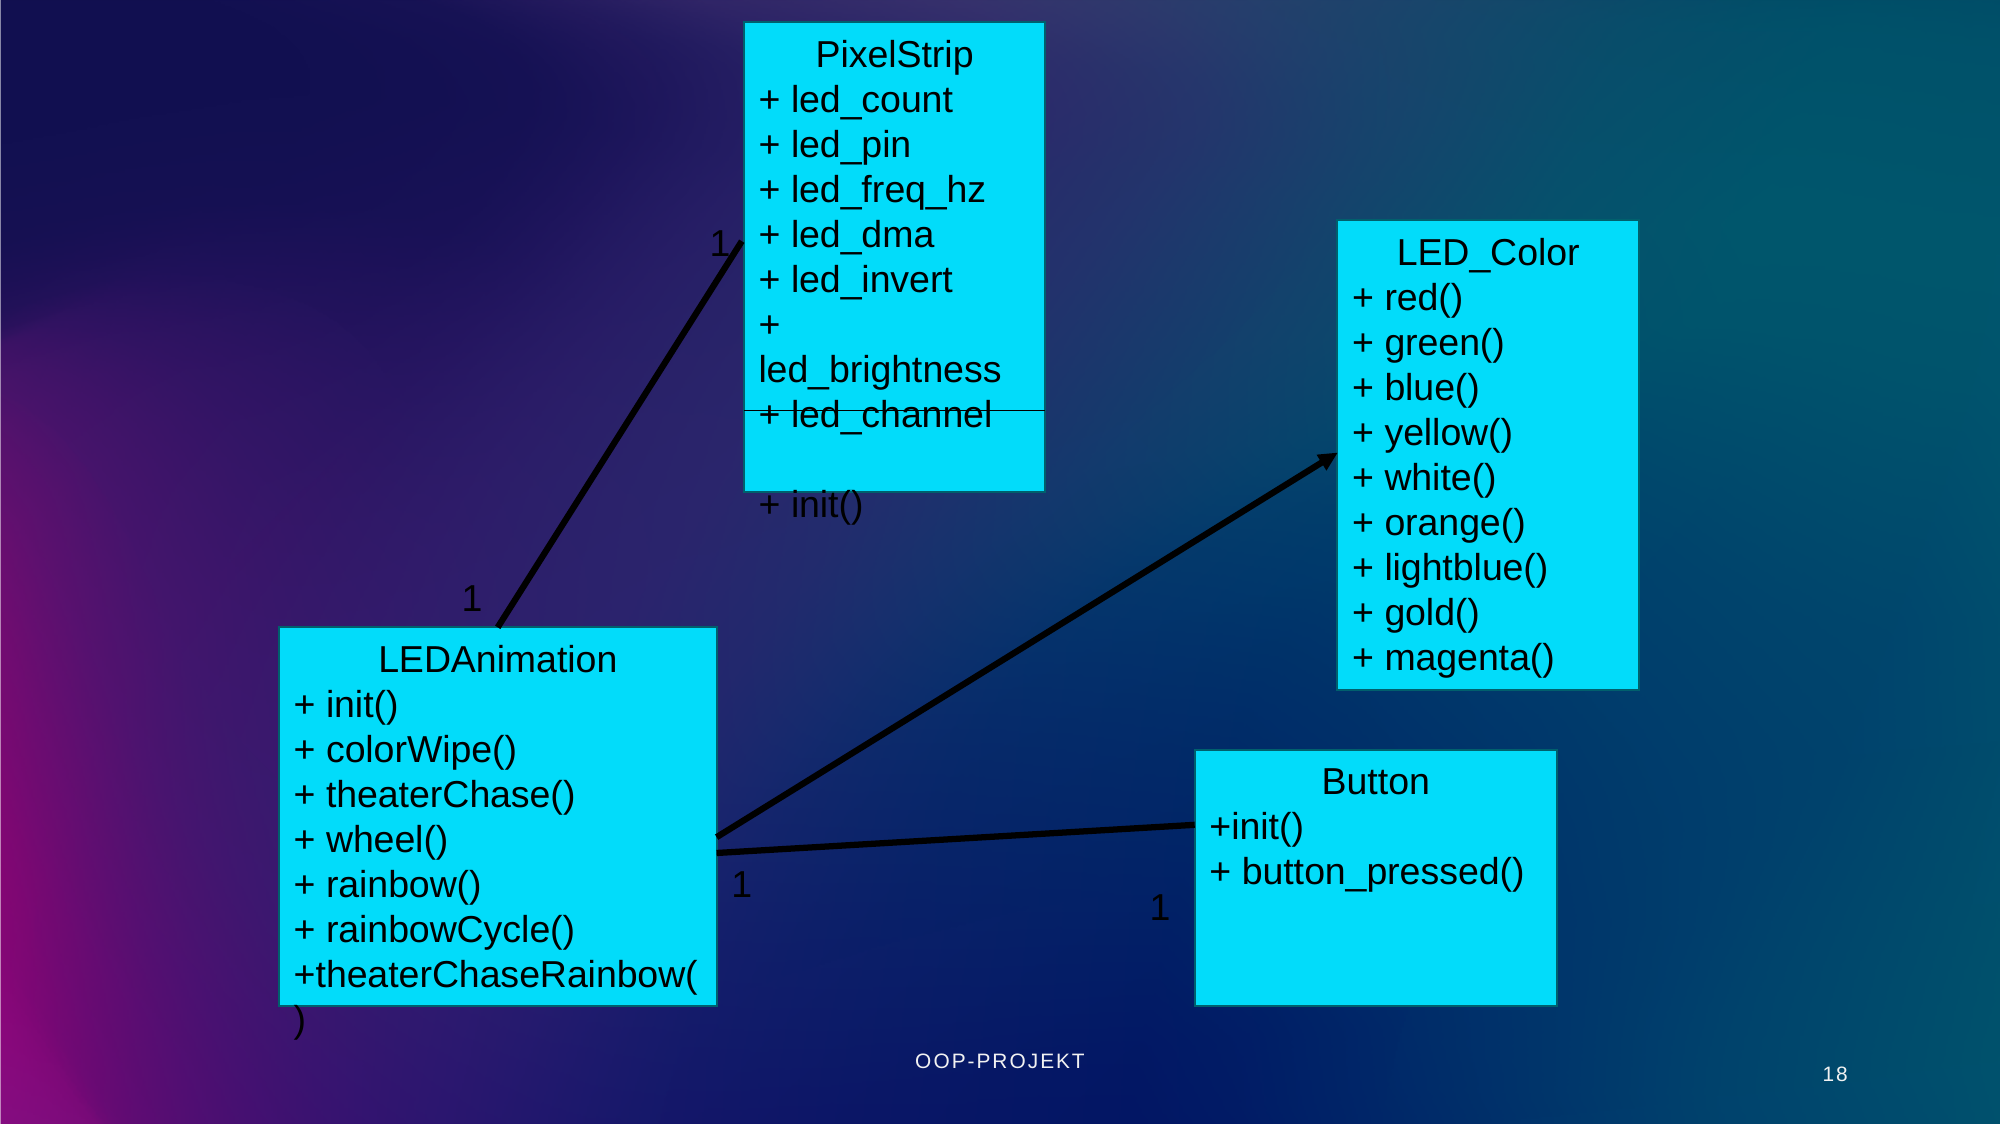

PixelStrip
+ led_count
+ led_pin
+ led_freq_hz
+ led_dma
+ led_invert
+ led_brightness
+ led_channel

+ init()

1
LED_Color
+ red()
+ green()
+ blue()
+ yellow()
+ white()
+ orange()
+ lightblue()
+ gold()
+ magenta()

1

LEDAnimation
+ init()
+ colorWipe()
+ theaterChase()
+ wheel()
+ rainbow()
+ rainbowCycle()
+theaterChaseRainbow()
Button
+init()
+ button_pressed()

1
1
OOP-Projekt

18